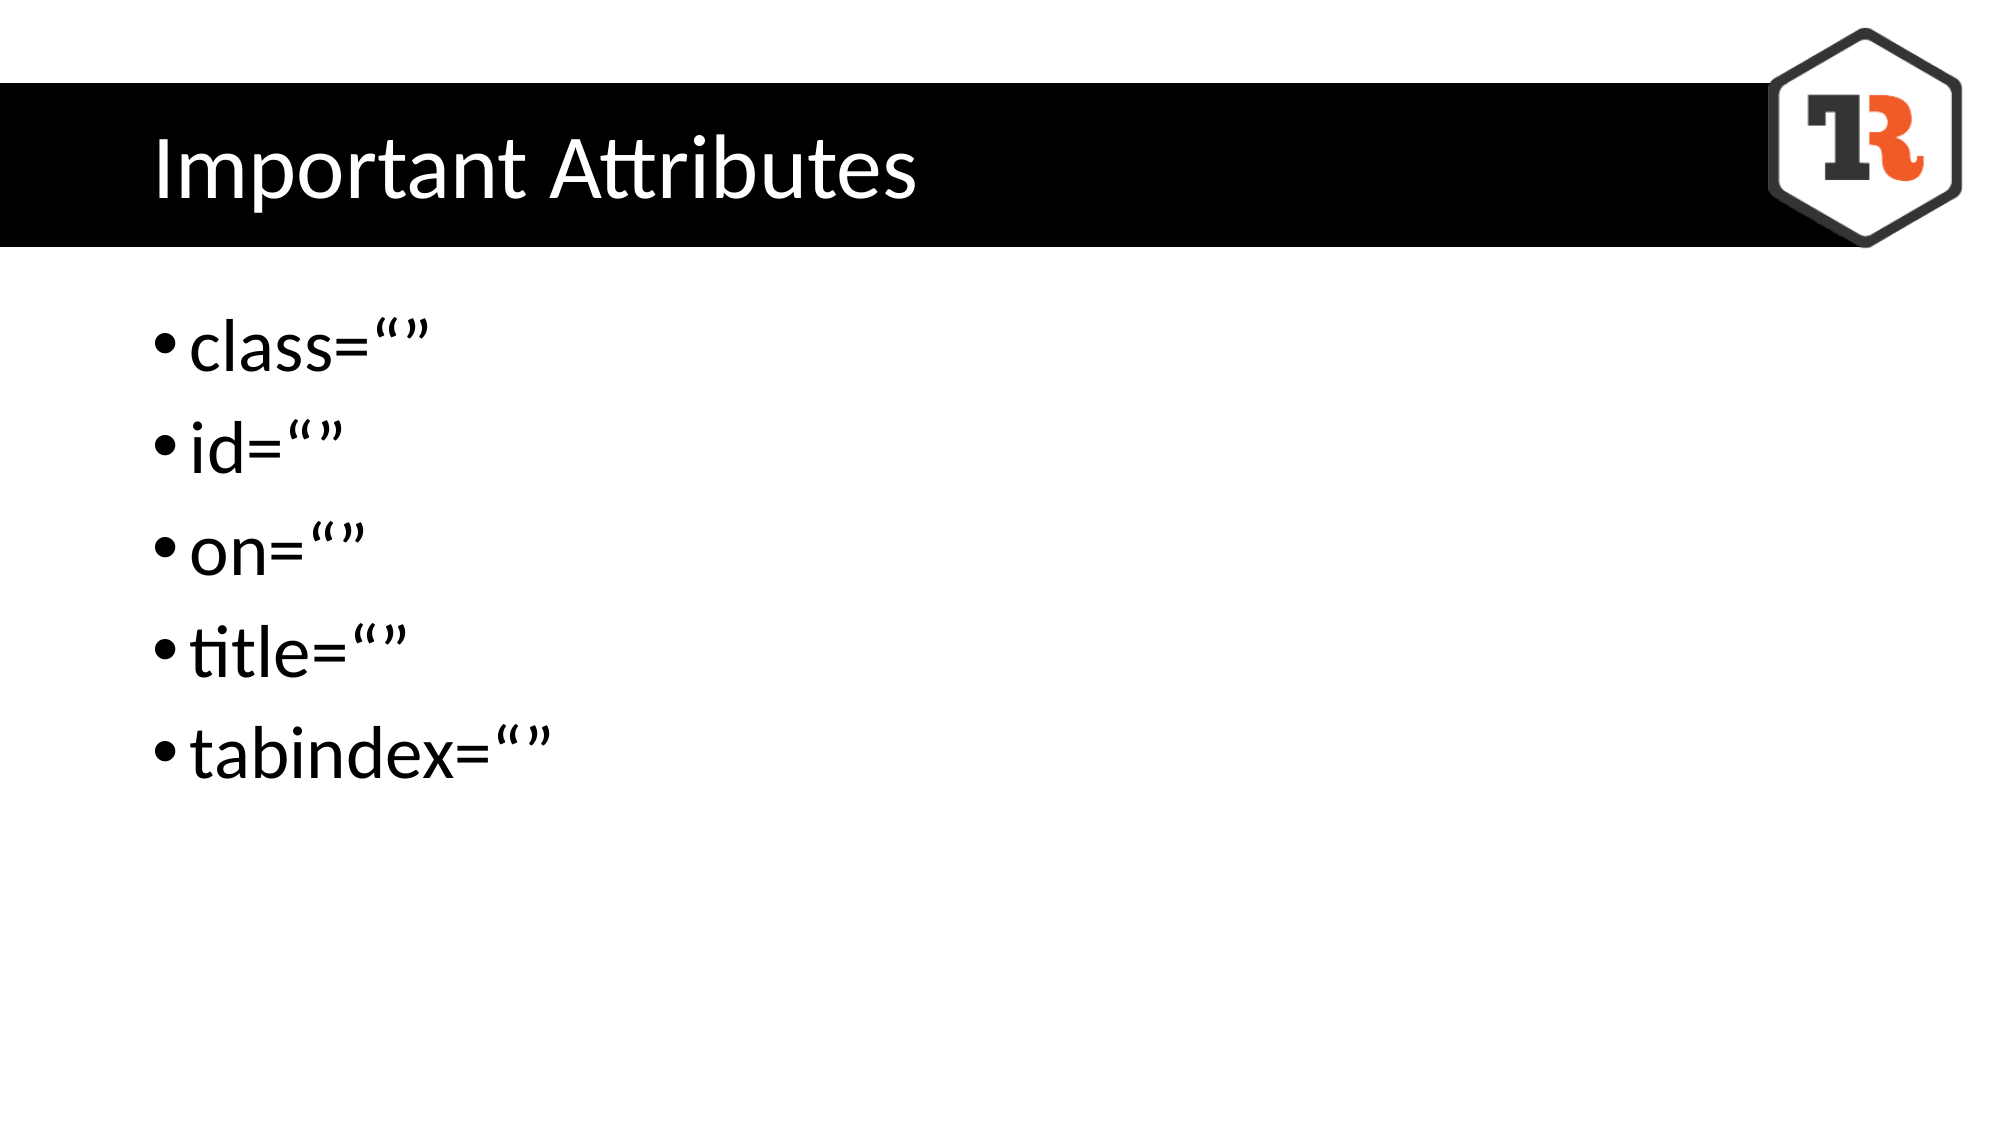

# Important Attributes
class=“”
id=“”
on=“”
title=“”
tabindex=“”